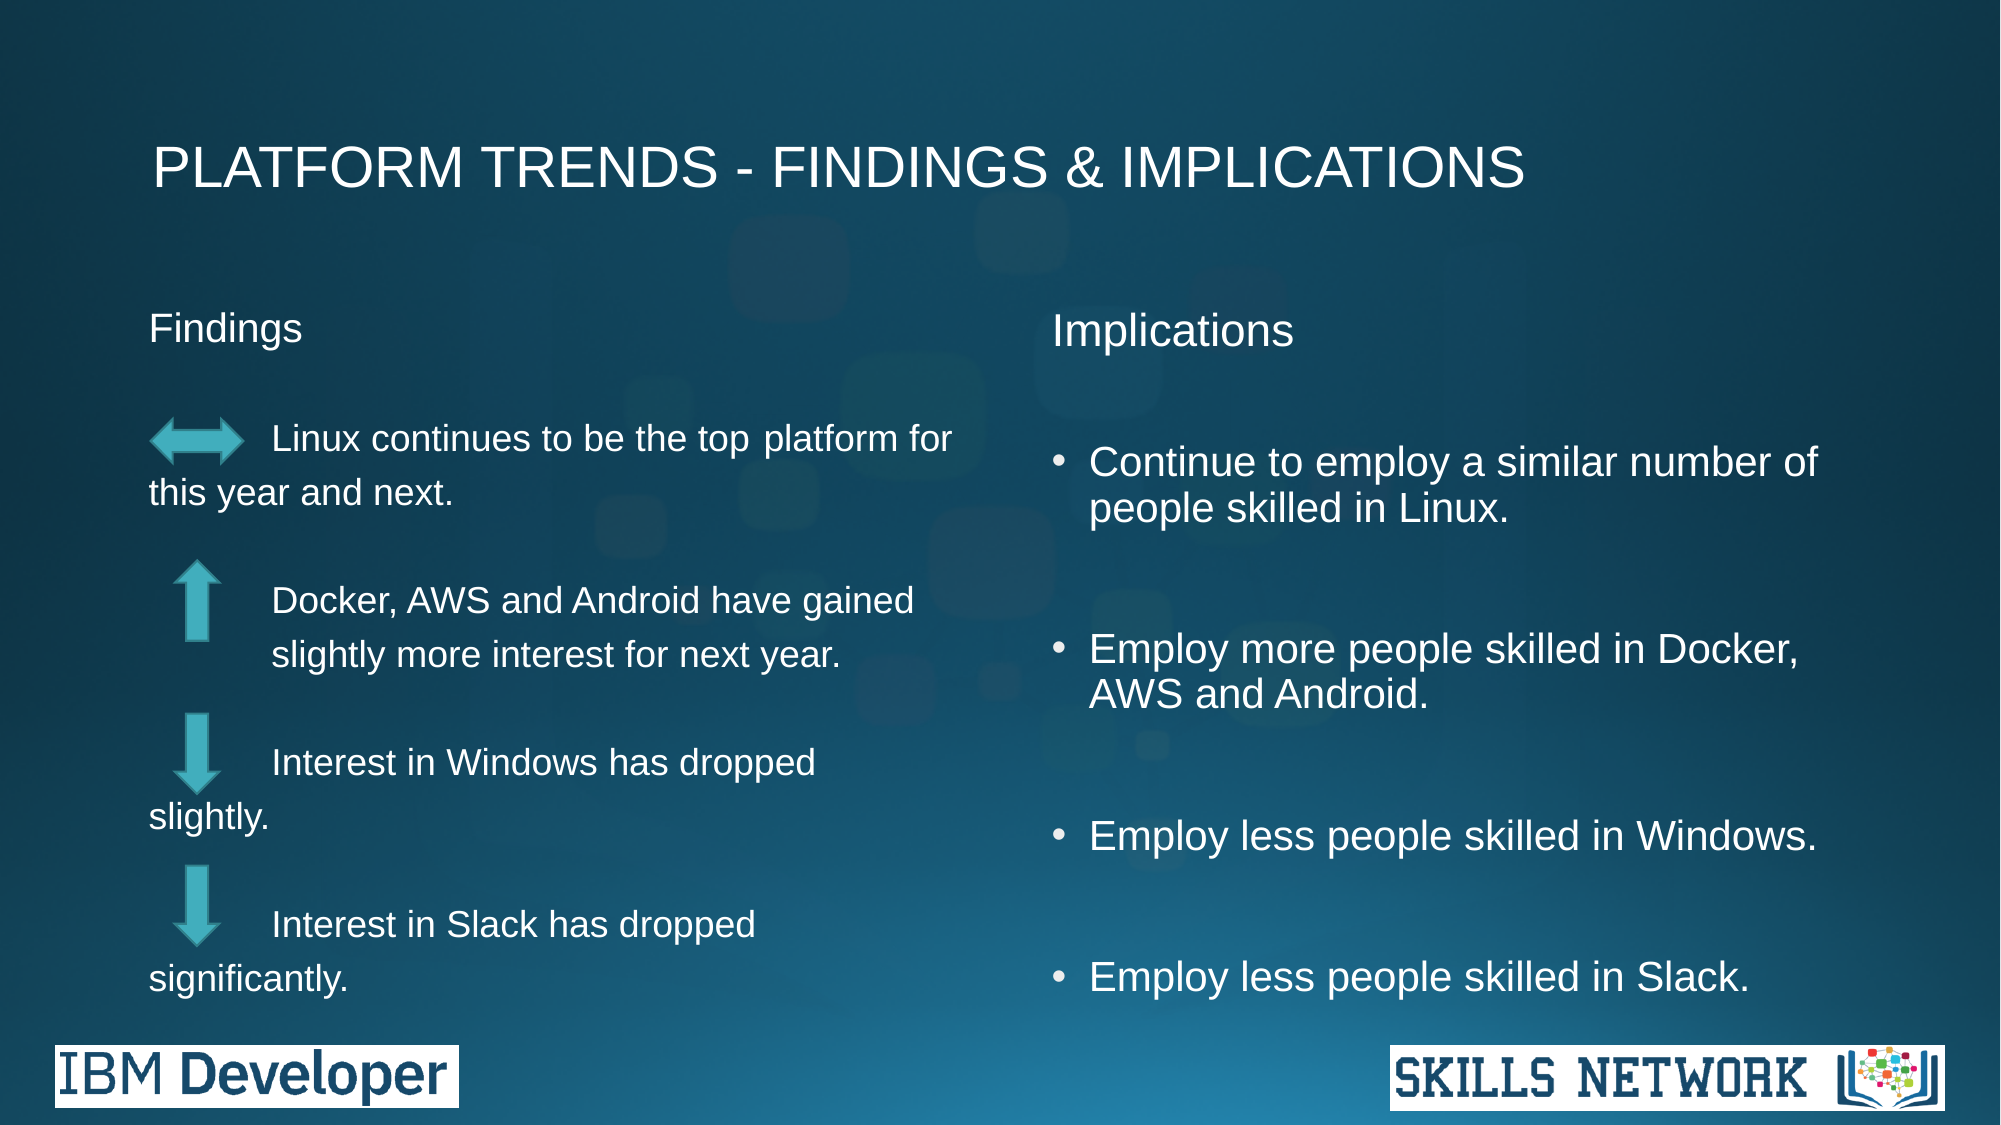

# PLATFORM TRENDS - FINDINGS & IMPLICATIONS
Findings

	Linux continues to be the top 	platform for this year and next.

          	Docker, AWS and Android have gained 	slightly more interest for next year.

	Interest in Windows has dropped 	slightly.

	Interest in Slack has dropped 	significantly.
Implications

Continue to employ a similar number of people skilled in Linux.

Employ more people skilled in Docker, AWS and Android.

Employ less people skilled in Windows.

Employ less people skilled in Slack.